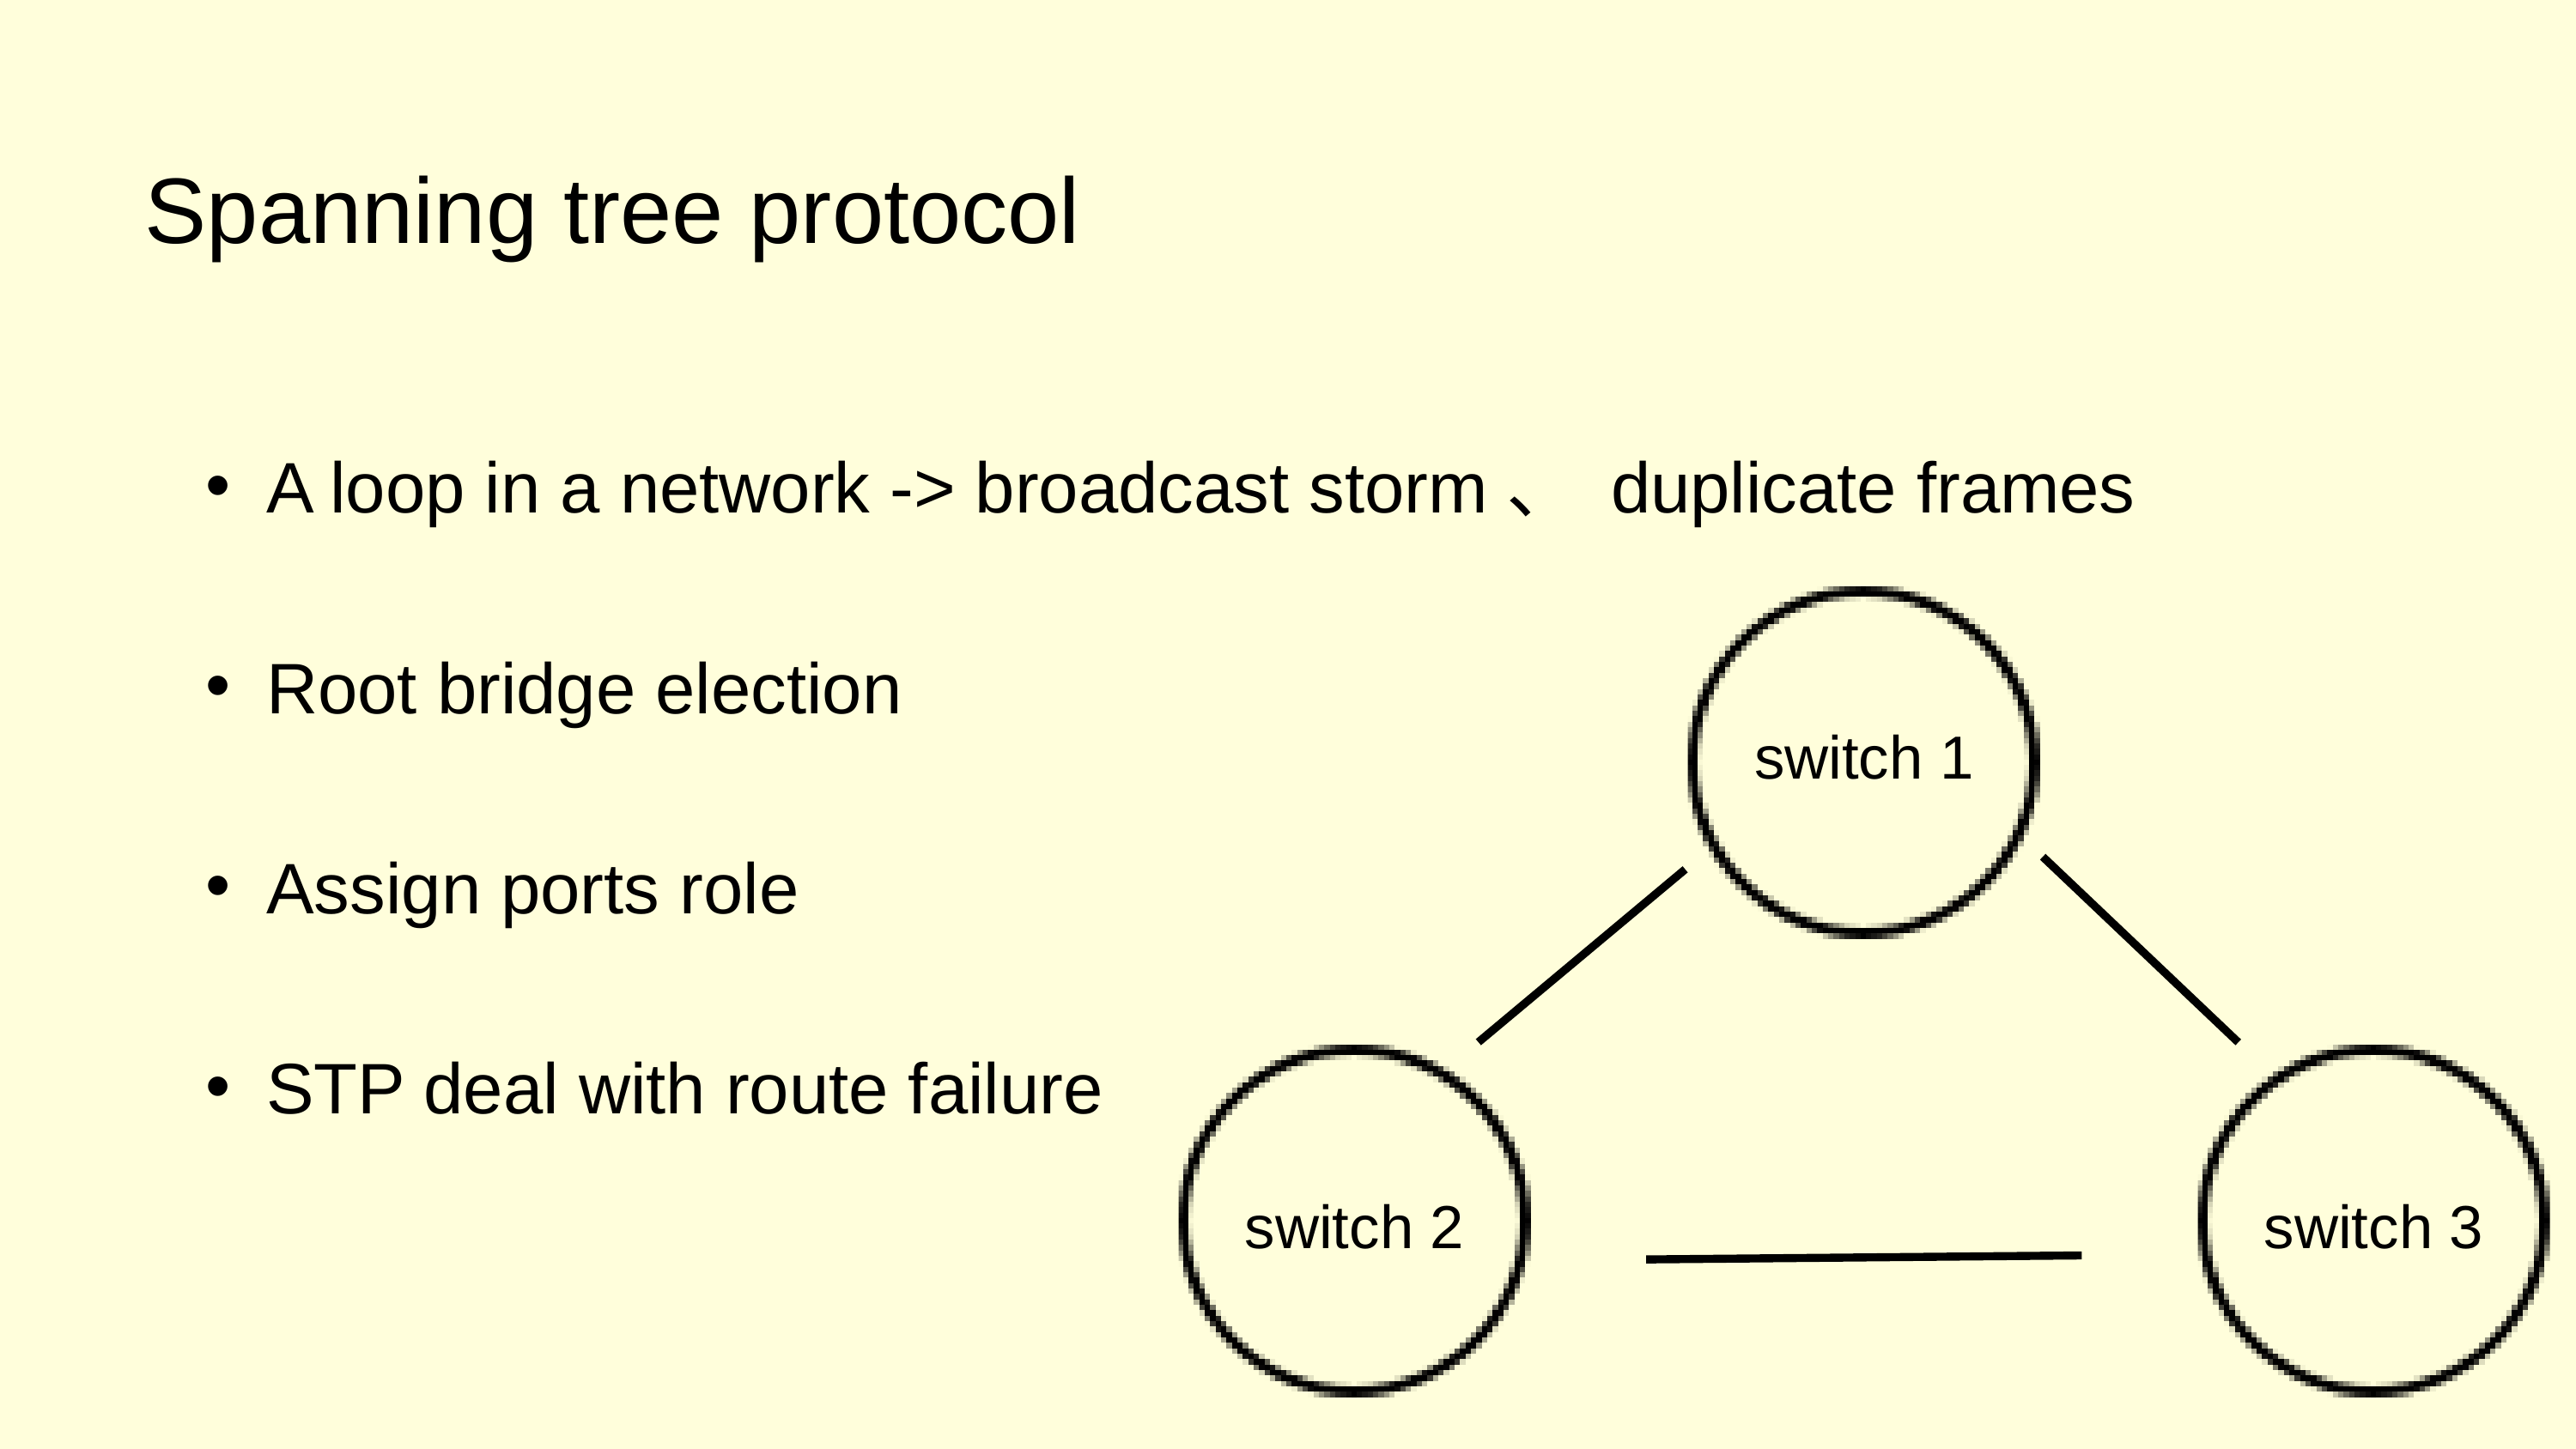

Spanning tree protocol
A loop in a network -> broadcast storm、 duplicate frames

Root bridge election

Assign ports role

STP deal with route failure

switch 1

switch 2
switch 3